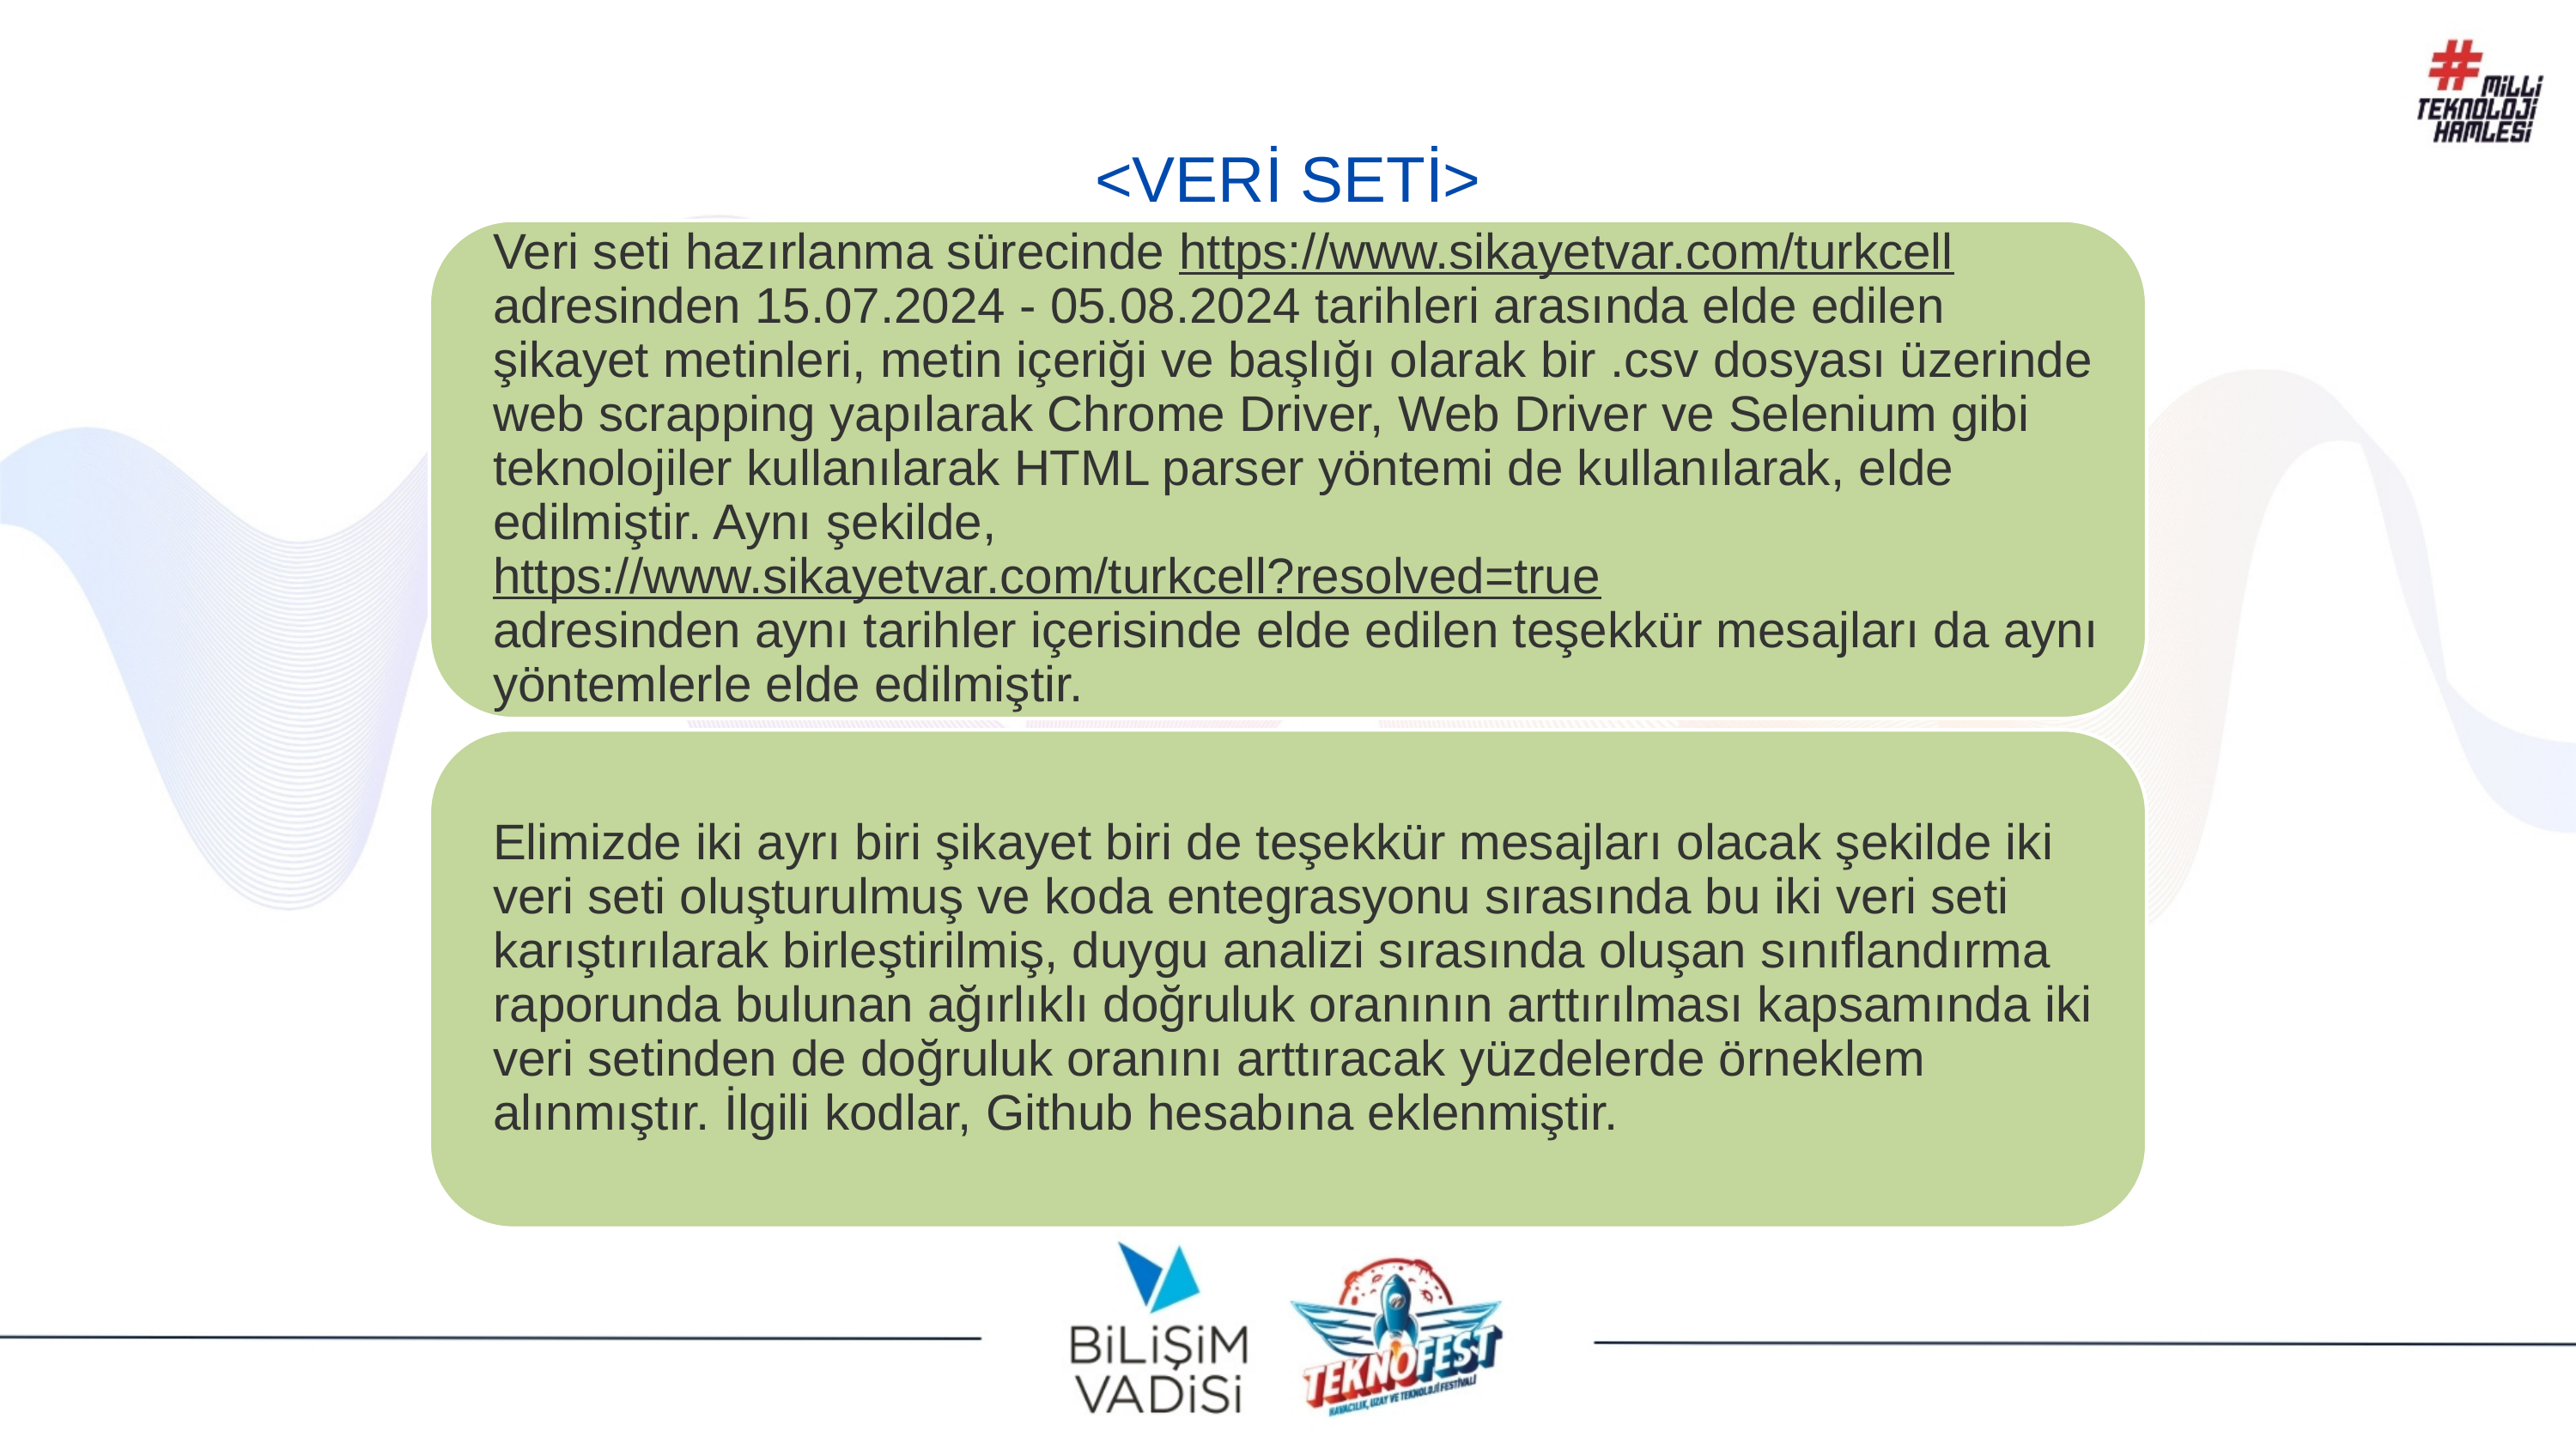

<VERİ SETİ>
Veri seti hazırlanma sürecinde https://www.sikayetvar.com/turkcell  adresinden 15.07.2024 - 05.08.2024 tarihleri arasında elde edilen şikayet metinleri, metin içeriği ve başlığı olarak bir .csv dosyası üzerinde web scrapping yapılarak Chrome Driver, Web Driver ve Selenium gibi teknolojiler kullanılarak HTML parser yöntemi de kullanılarak, elde edilmiştir. Aynı şekilde, https://www.sikayetvar.com/turkcell?resolved=true
adresinden aynı tarihler içerisinde elde edilen teşekkür mesajları da aynı yöntemlerle elde edilmiştir.
Elimizde iki ayrı biri şikayet biri de teşekkür mesajları olacak şekilde iki veri seti oluşturulmuş ve koda entegrasyonu sırasında bu iki veri seti karıştırılarak birleştirilmiş, duygu analizi sırasında oluşan sınıflandırma raporunda bulunan ağırlıklı doğruluk oranının arttırılması kapsamında iki veri setinden de doğruluk oranını arttıracak yüzdelerde örneklem alınmıştır. İlgili kodlar, Github hesabına eklenmiştir.